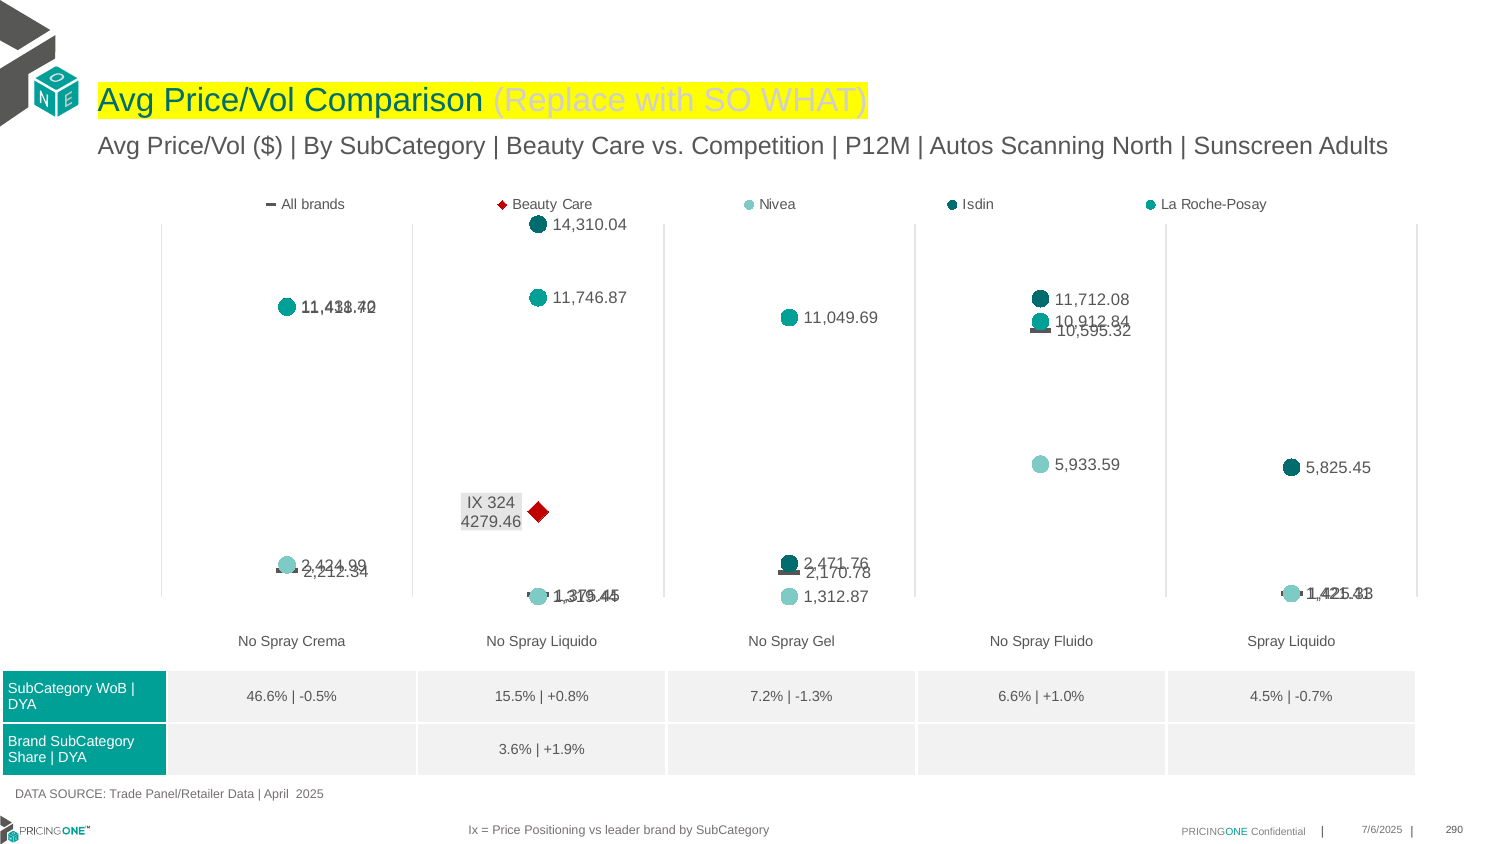

# Avg Price/Vol Comparison (Replace with SO WHAT)
Avg Price/Vol ($) | By SubCategory | Beauty Care vs. Competition | P12M | Autos Scanning North | Sunscreen Adults

### Chart

| Category | All brands | Beauty Care | Nivea | Isdin | La Roche-Posay |
|---|---|---|---|---|---|
| None | 2212.34 | None | 2424.99 | 11431.4 | 11418.72 |
| IX 324 | 1375.45 | 4279.46 | 1319.44 | 14310.04 | 11746.87 |
| None | 2170.78 | None | 1312.87 | 2471.76 | 11049.69 |
| None | 10595.32 | None | 5933.59 | 11712.08 | 10912.84 |
| None | 1425.33 | None | 1421.41 | 5825.45 | None |
|  | No Spray Crema | No Spray Liquido | No Spray Gel | No Spray Fluido | Spray Liquido |
| --- | --- | --- | --- | --- | --- |
| SubCategory WoB | DYA | 46.6% | -0.5% | 15.5% | +0.8% | 7.2% | -1.3% | 6.6% | +1.0% | 4.5% | -0.7% |
| Brand SubCategory Share | DYA |  | 3.6% | +1.9% |  |  |  |
DATA SOURCE: Trade Panel/Retailer Data | April  2025
Ix = Price Positioning vs leader brand by SubCategory
7/6/2025
290